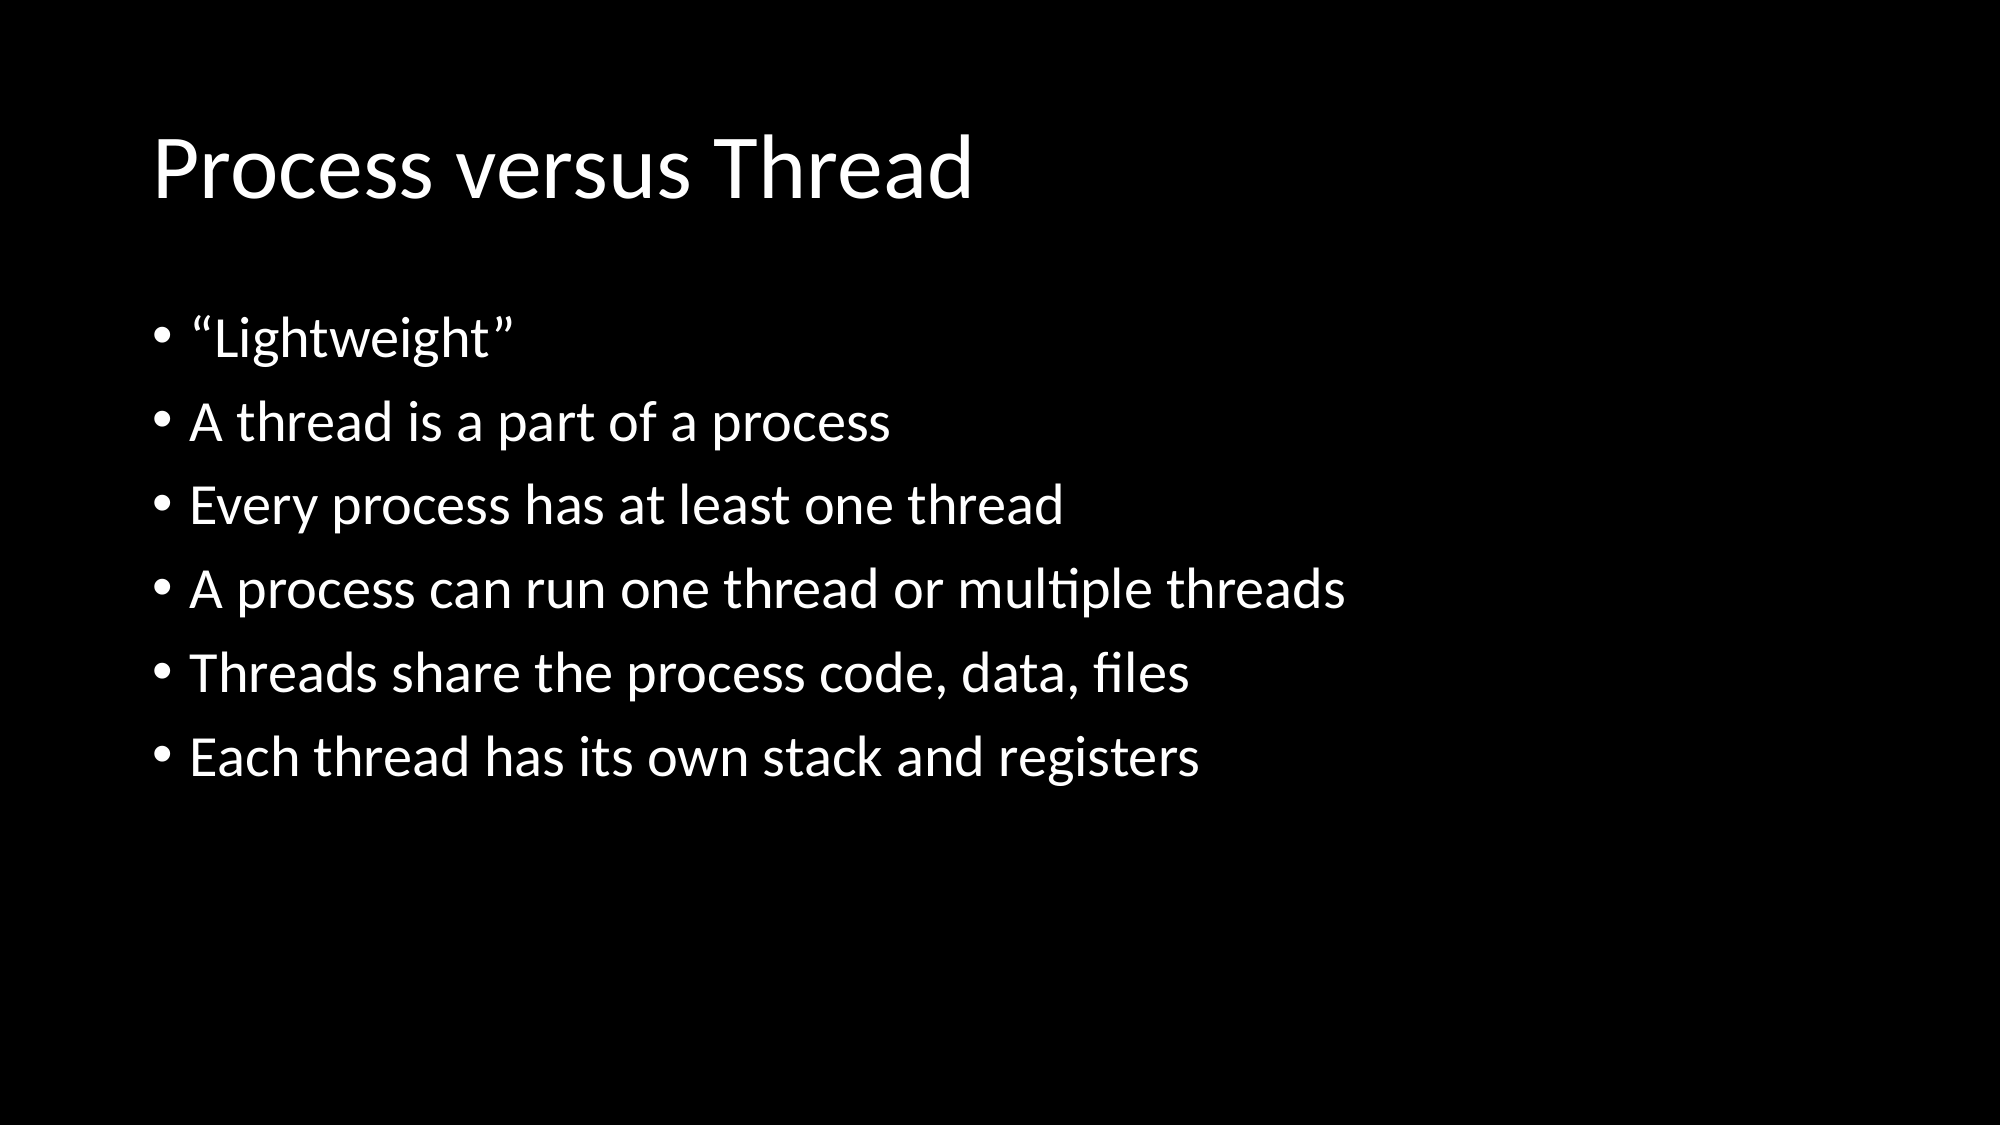

# Process versus Thread
“Lightweight”
A thread is a part of a process
Every process has at least one thread
A process can run one thread or multiple threads
Threads share the process code, data, files
Each thread has its own stack and registers